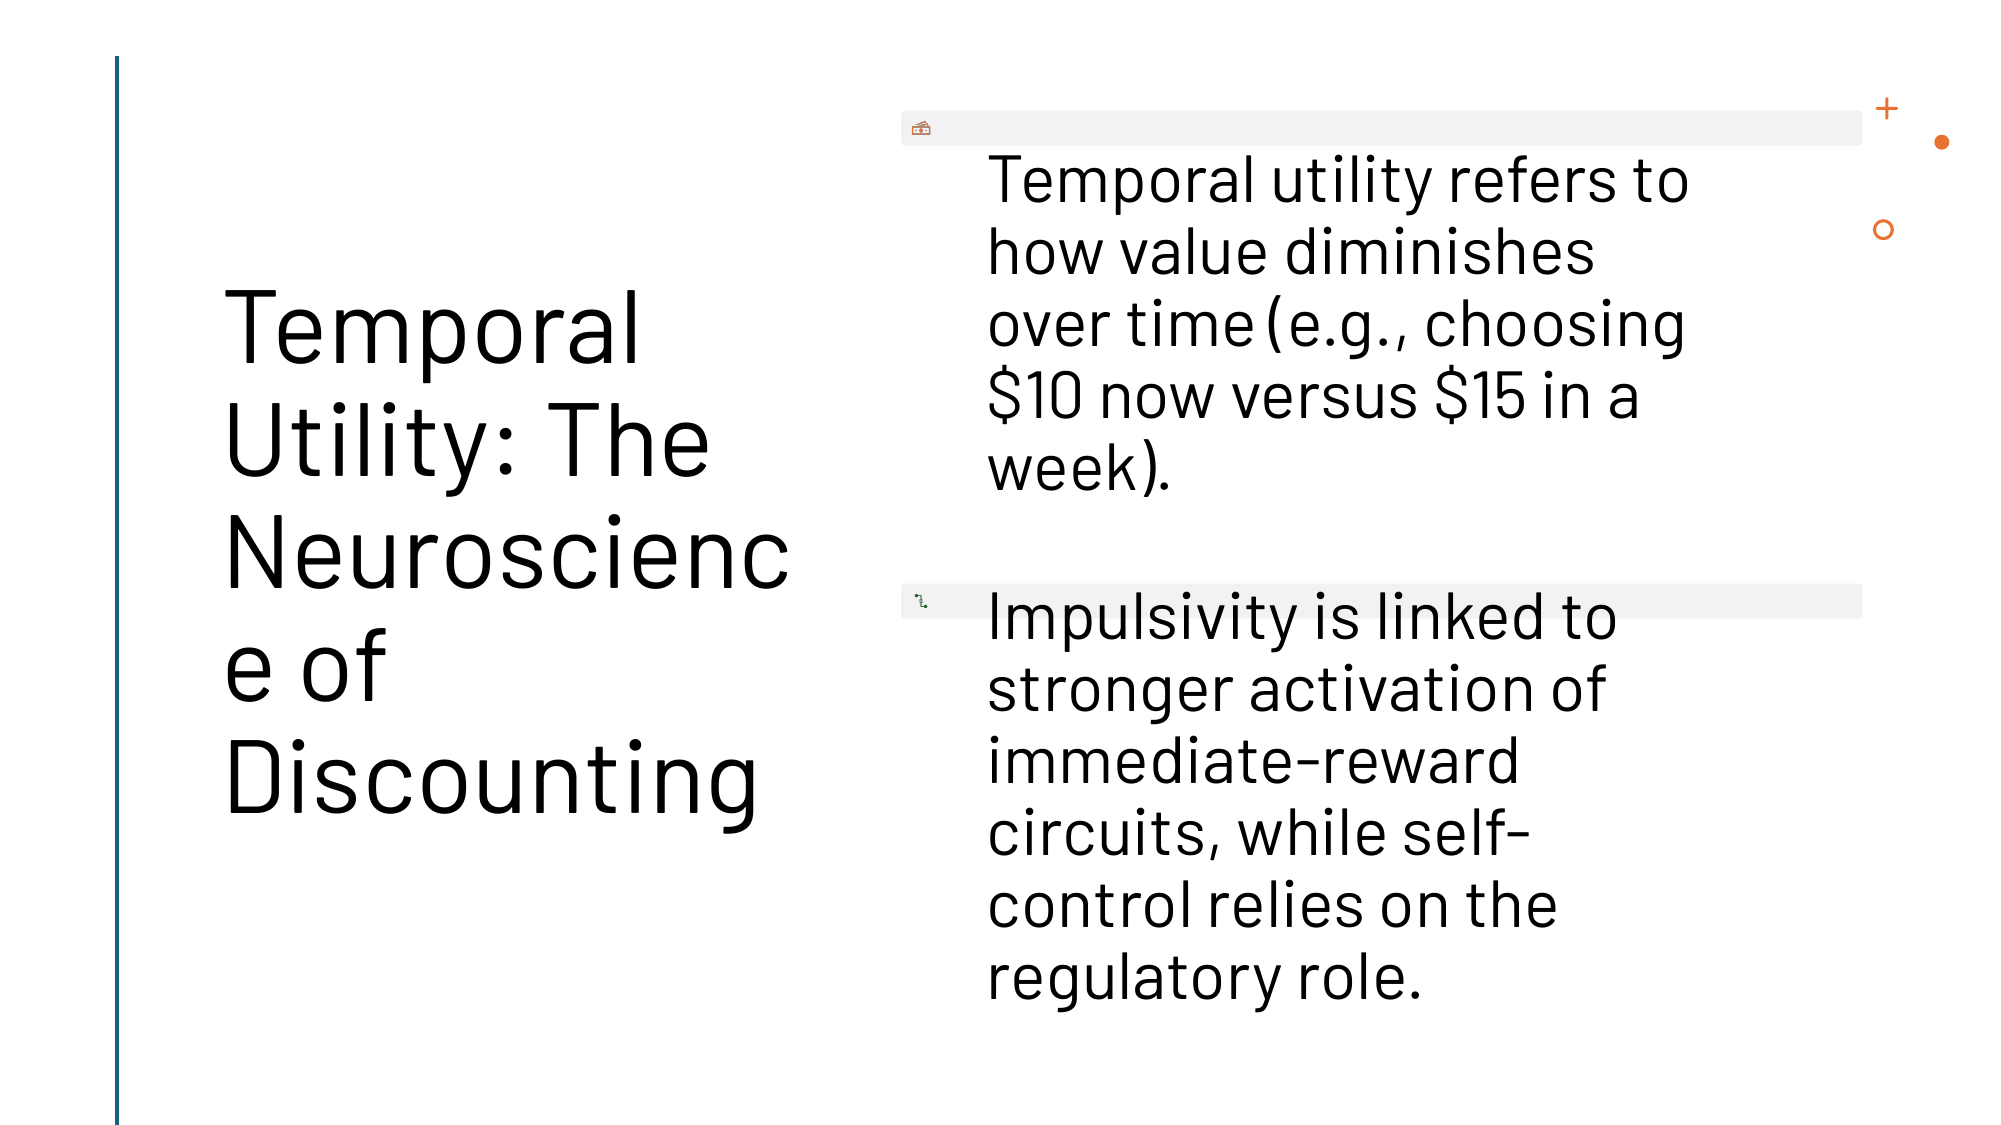

# Temporal Utility: The Neuroscience of Discounting

Temporal utility refers to how value diminishes over time (e.g., choosing $10 now versus $15 in a week).
Impulsivity is linked to stronger activation of immediate-reward circuits, while self-control relies on the regulatory role.